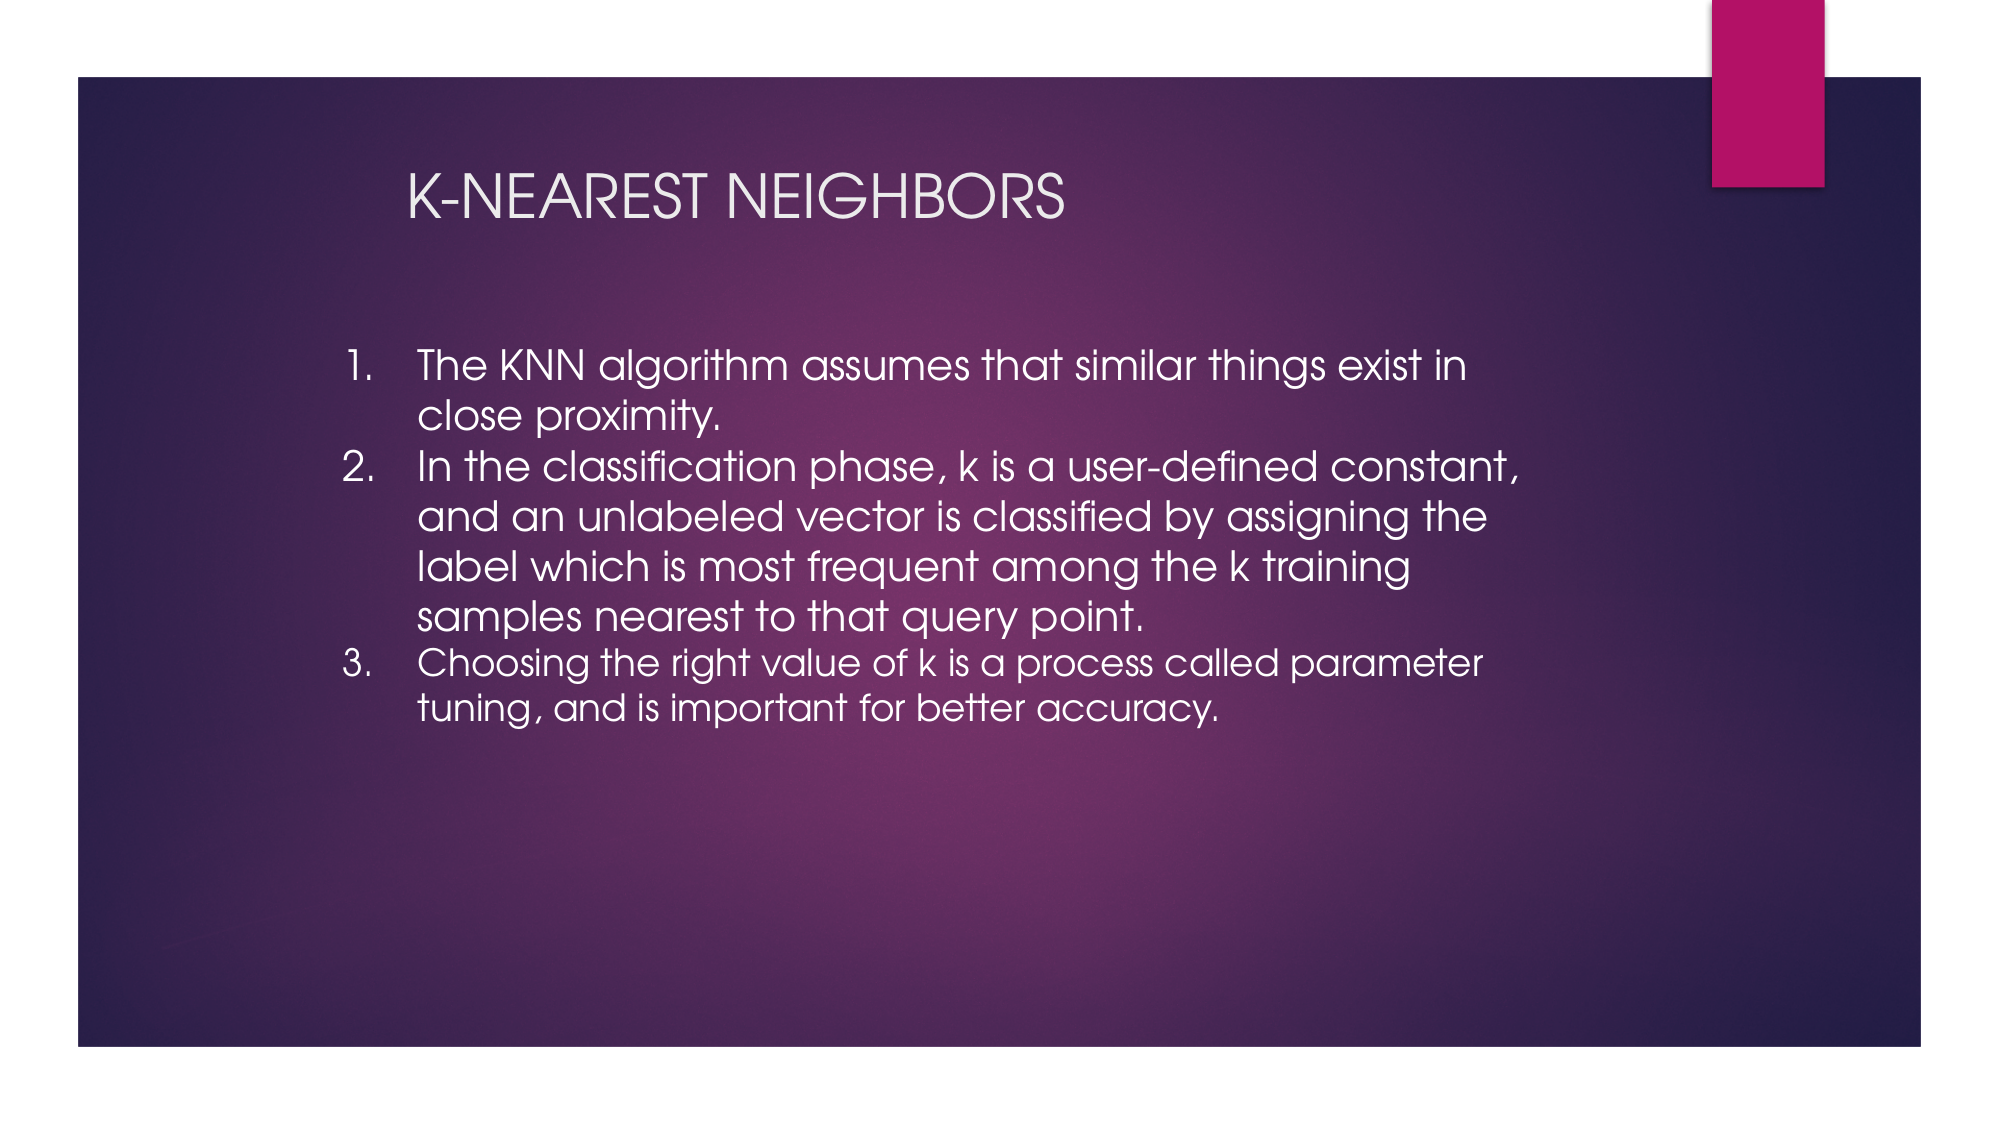

K-Nearest Neighbors
The KNN algorithm assumes that similar things exist in close proximity.
In the classification phase, k is a user-defined constant, and an unlabeled vector is classified by assigning the label which is most frequent among the k training samples nearest to that query point.
Choosing the right value of k is a process called parameter tuning, and is important for better accuracy.